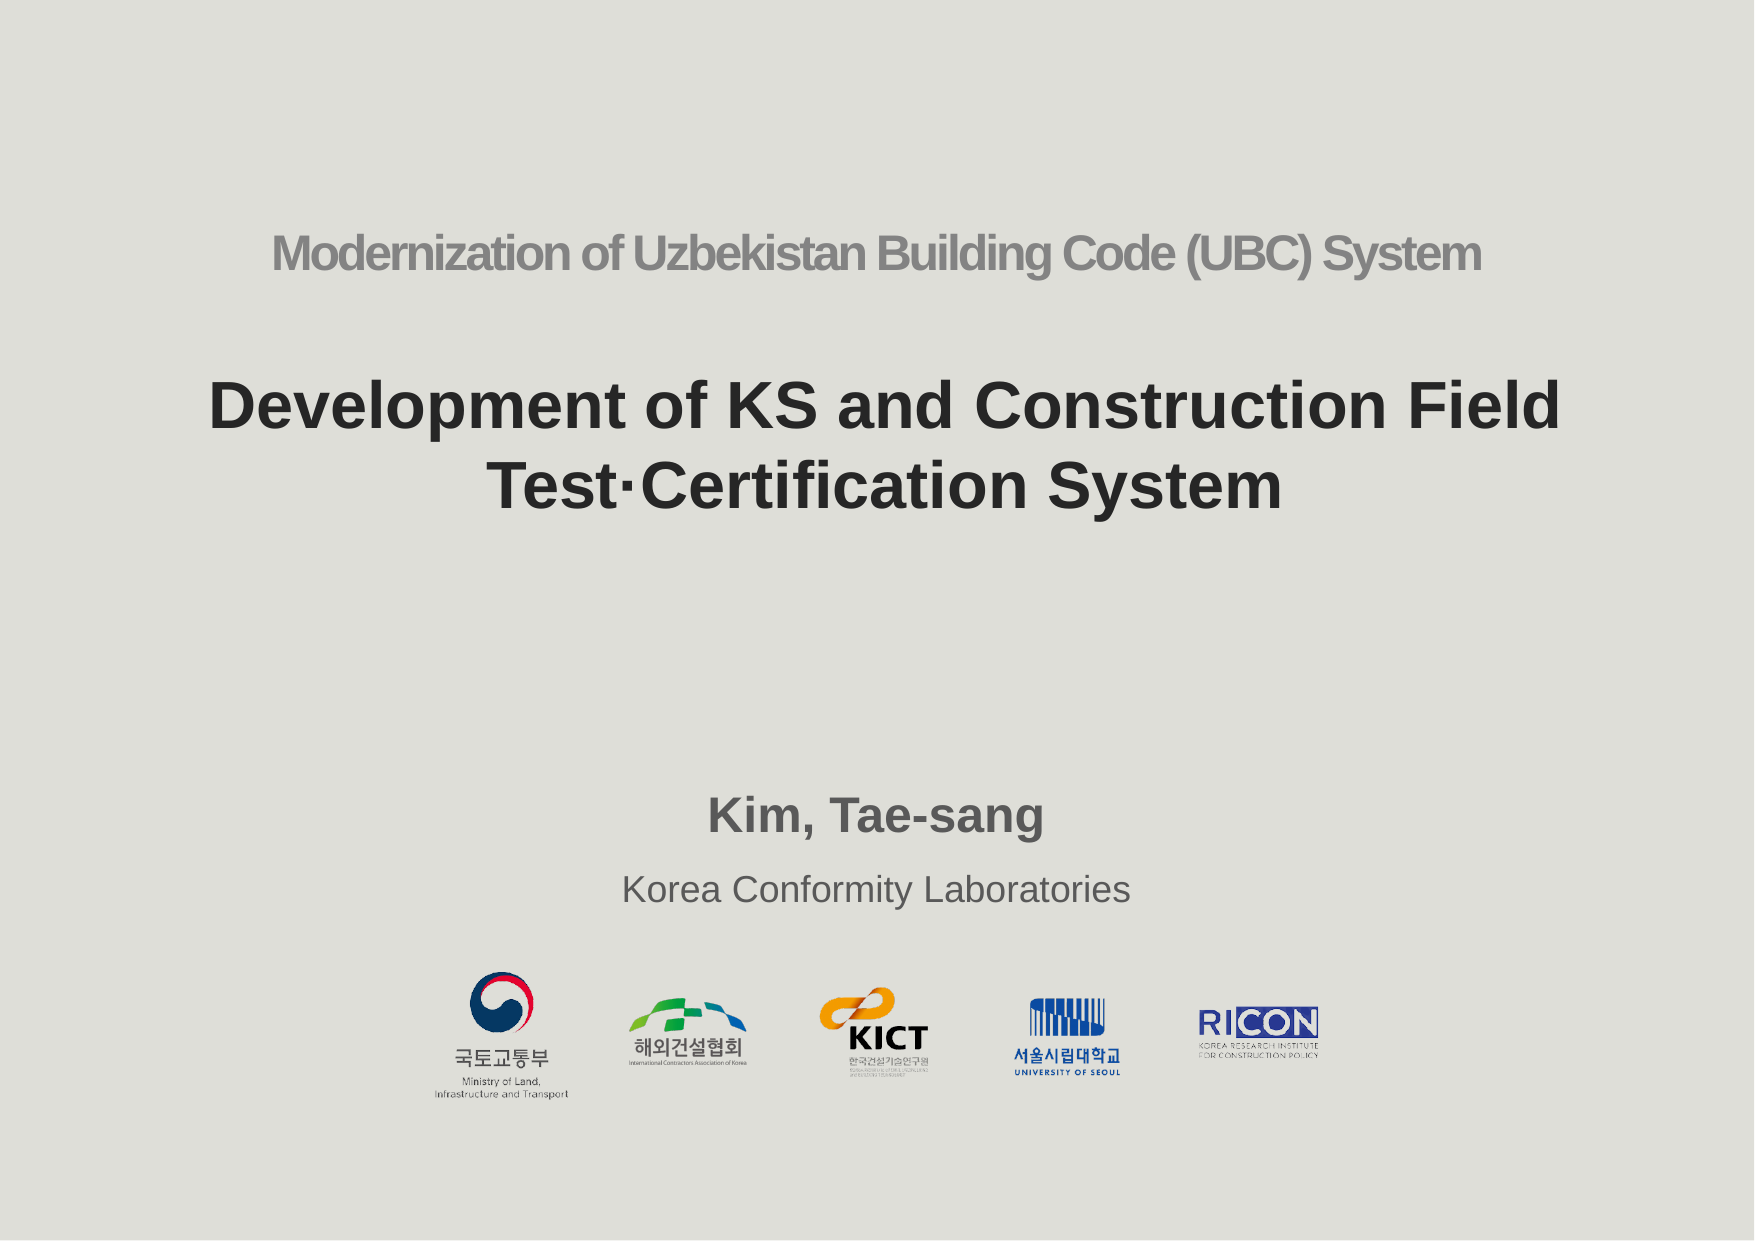

# Development of KS and Construction Field Test·Certification System
Kim, Tae-sang
Korea Conformity Laboratories